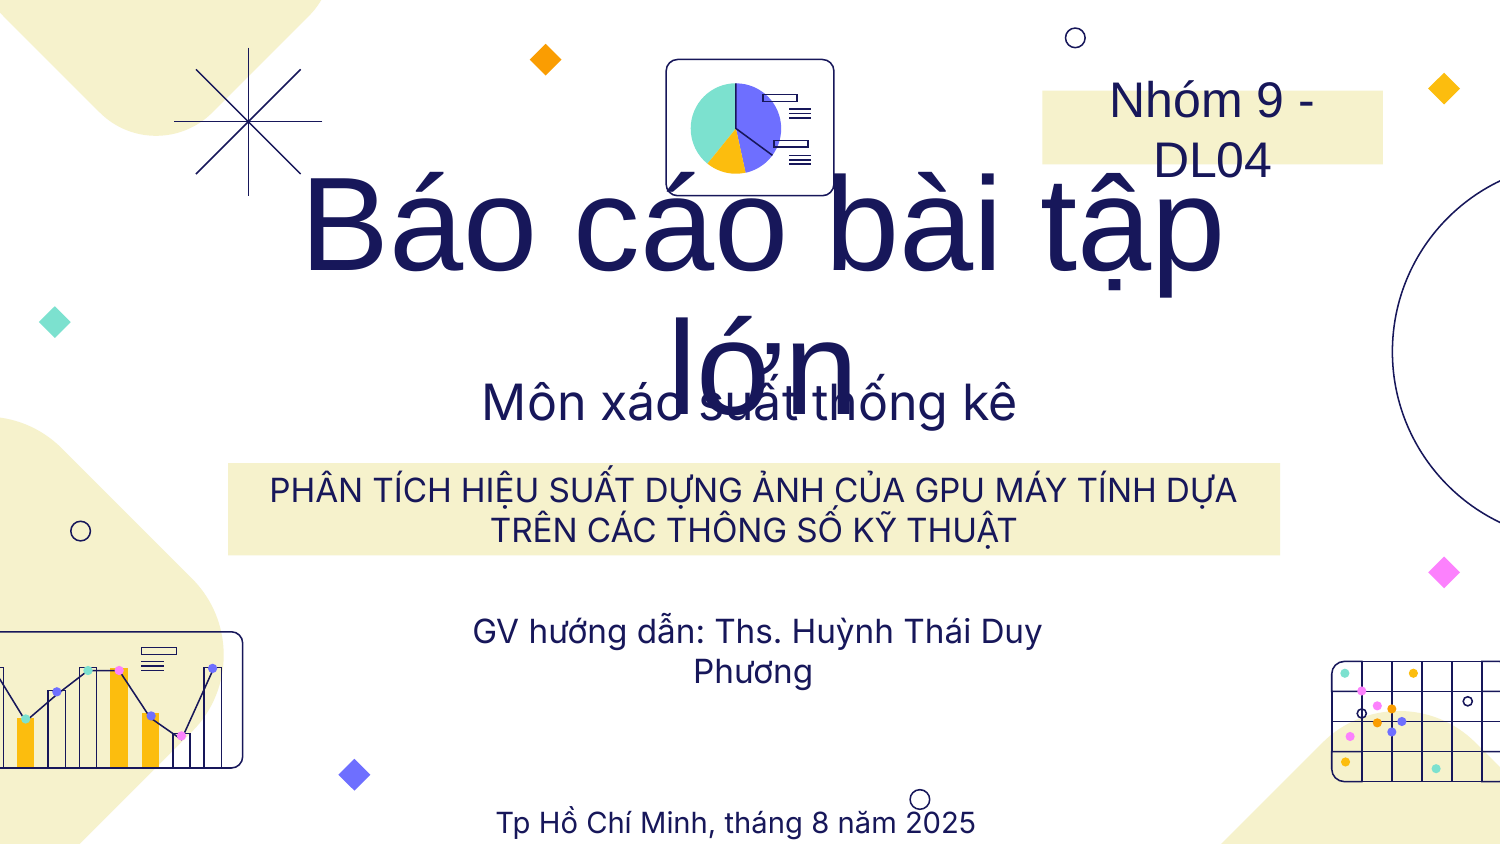

Nhóm 9 - DL04
# Báo cáo bài tập lớn
Môn xác suất thống kê
PHÂN TÍCH HIỆU SUẤT DỰNG ẢNH CỦA GPU MÁY TÍNH DỰA TRÊN CÁC THÔNG SỐ KỸ THUẬT
GV hướng dẫn: Ths. Huỳnh Thái Duy Phương

Tp Hồ Chí Minh, tháng 8 năm 2025